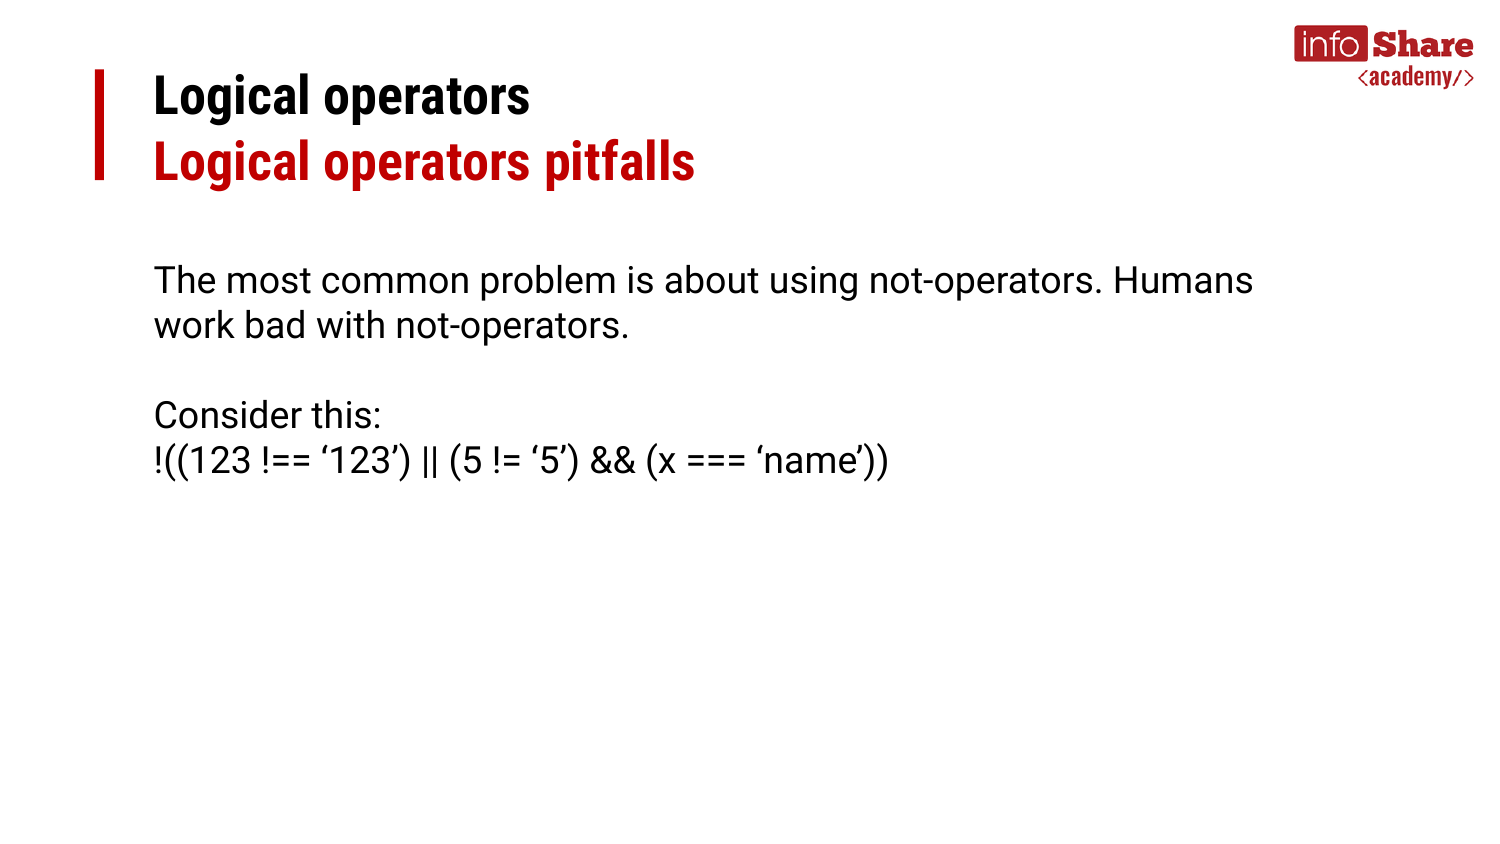

# Logical operators
Logical operators pitfalls
The most common problem is about using not-operators. Humans work bad with not-operators.
Consider this:
!((123 !== ‘123’) || (5 != ‘5’) && (x === ‘name’))